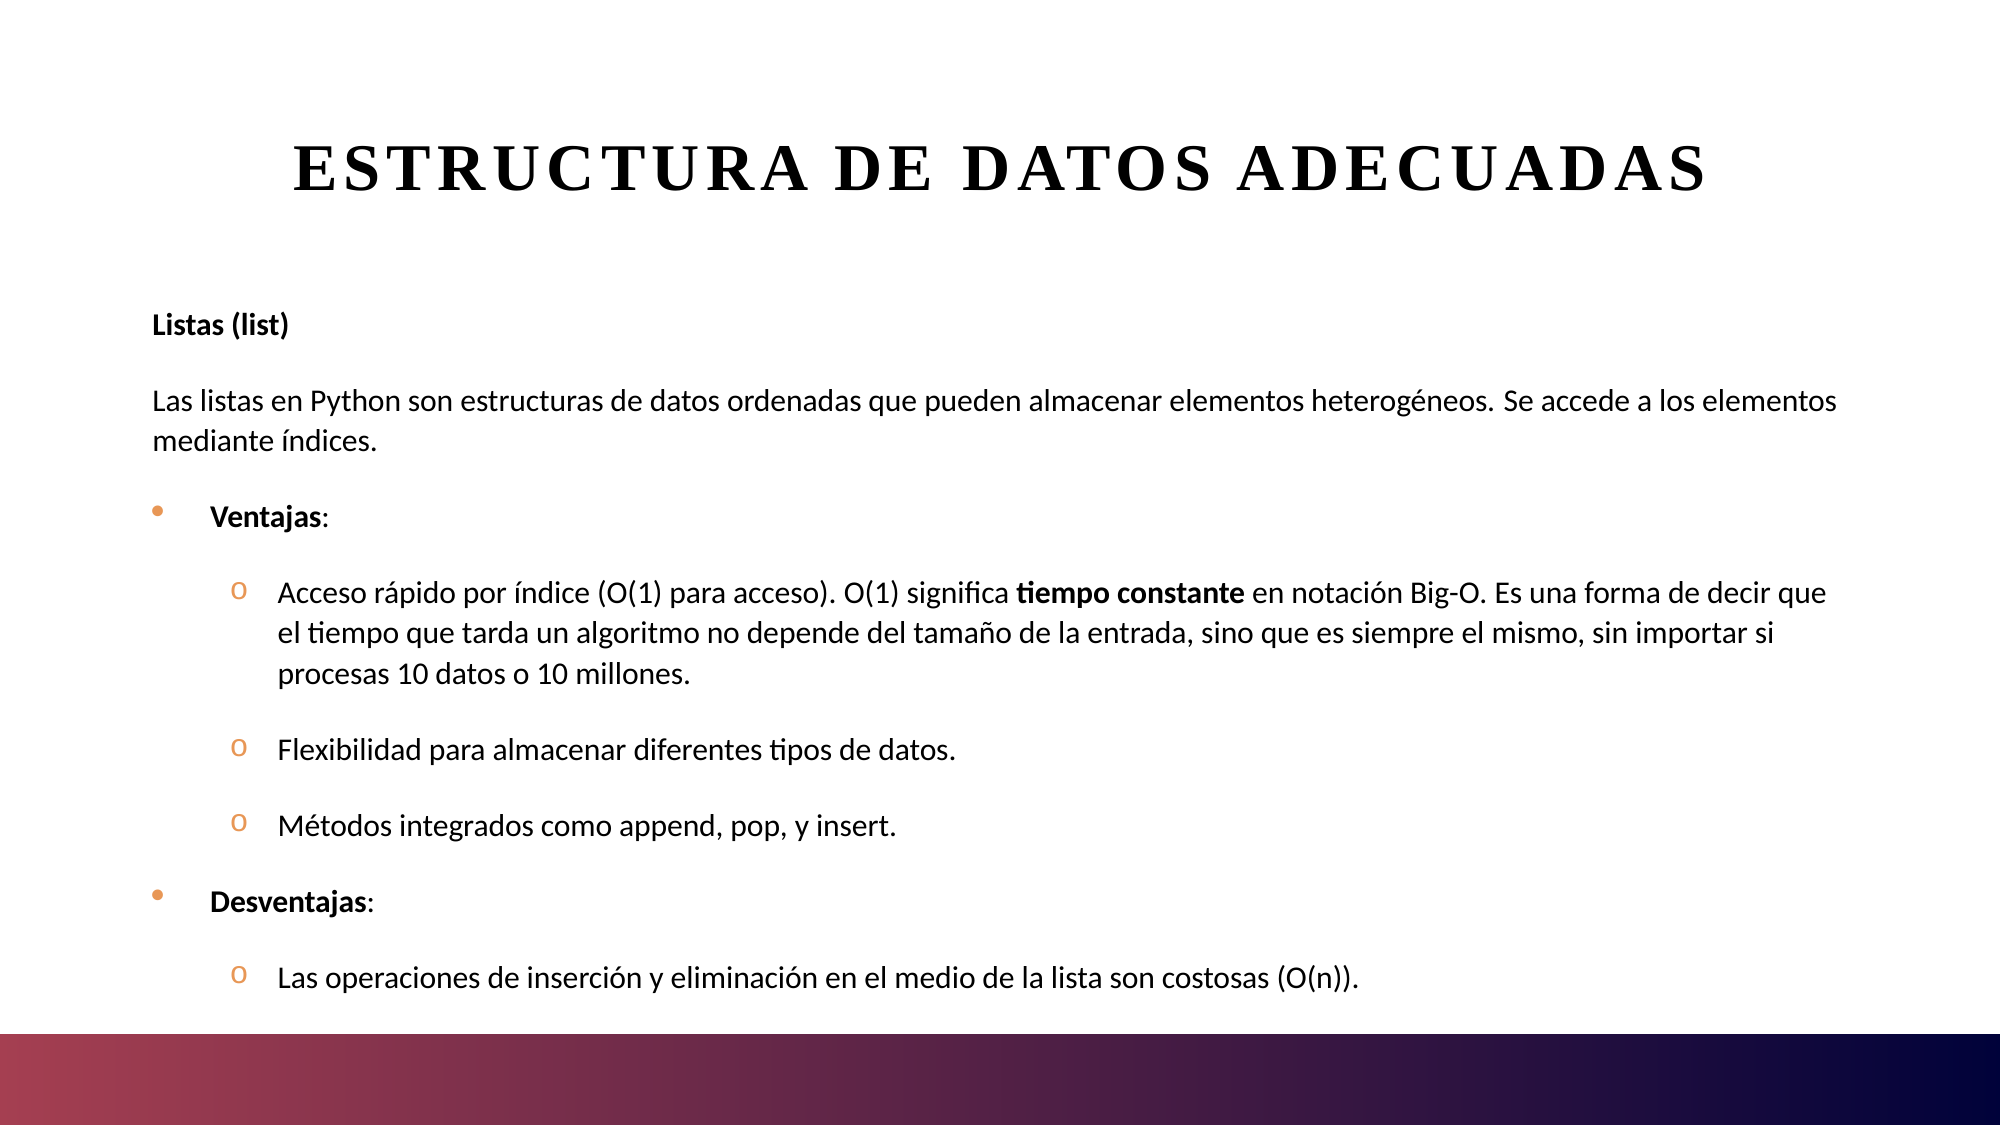

# Estructura de datos adecuadas
Listas (list)
Las listas en Python son estructuras de datos ordenadas que pueden almacenar elementos heterogéneos. Se accede a los elementos mediante índices.
Ventajas:
Acceso rápido por índice (O(1) para acceso). O(1) significa tiempo constante en notación Big-O. Es una forma de decir que el tiempo que tarda un algoritmo no depende del tamaño de la entrada, sino que es siempre el mismo, sin importar si procesas 10 datos o 10 millones.
Flexibilidad para almacenar diferentes tipos de datos.
Métodos integrados como append, pop, y insert.
Desventajas:
Las operaciones de inserción y eliminación en el medio de la lista son costosas (O(n)).